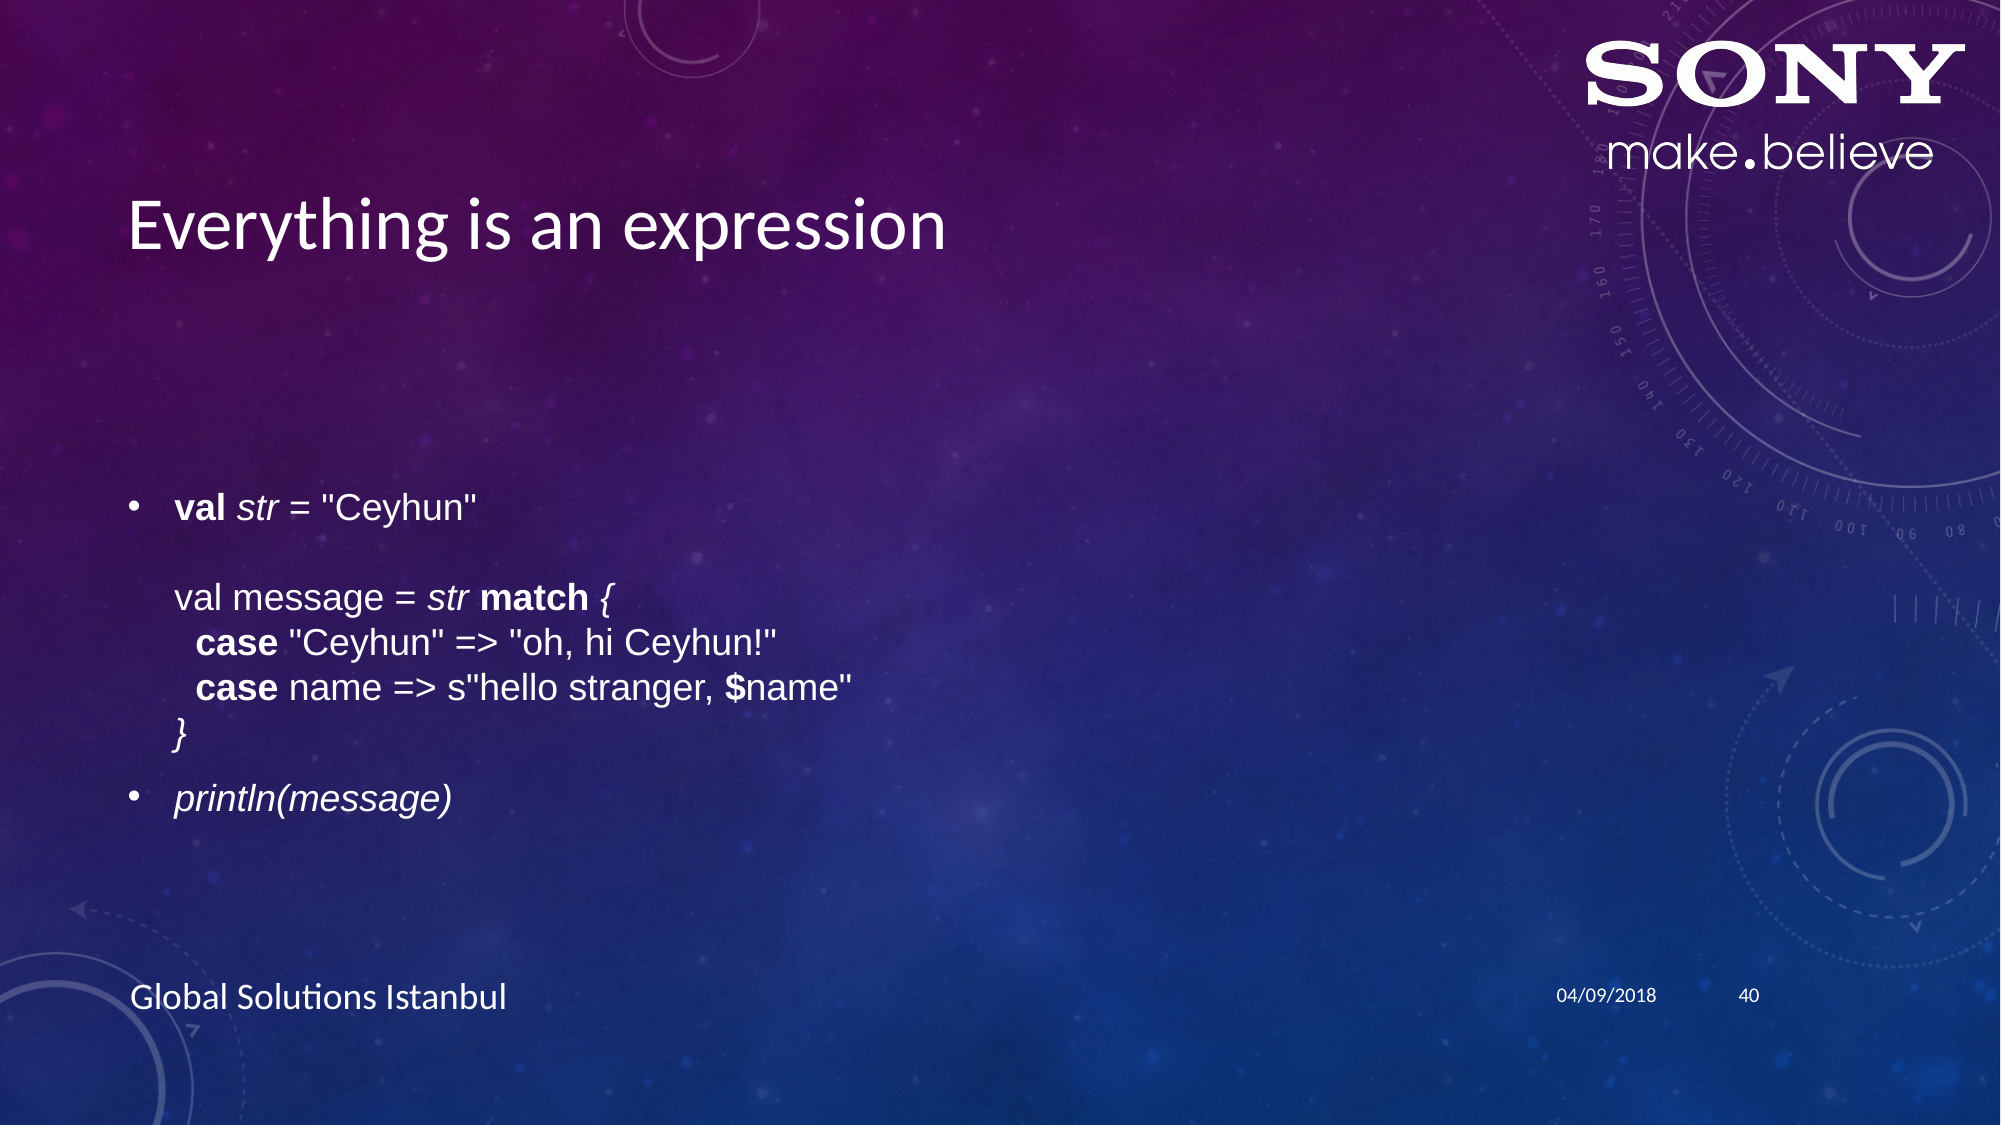

# Everything is an expression
val str = "Ceyhun"
val message = str match {
  case "Ceyhun" => "oh, hi Ceyhun!"
  case name => s"hello stranger, $name"
}
println(message)
04/09/2018
40